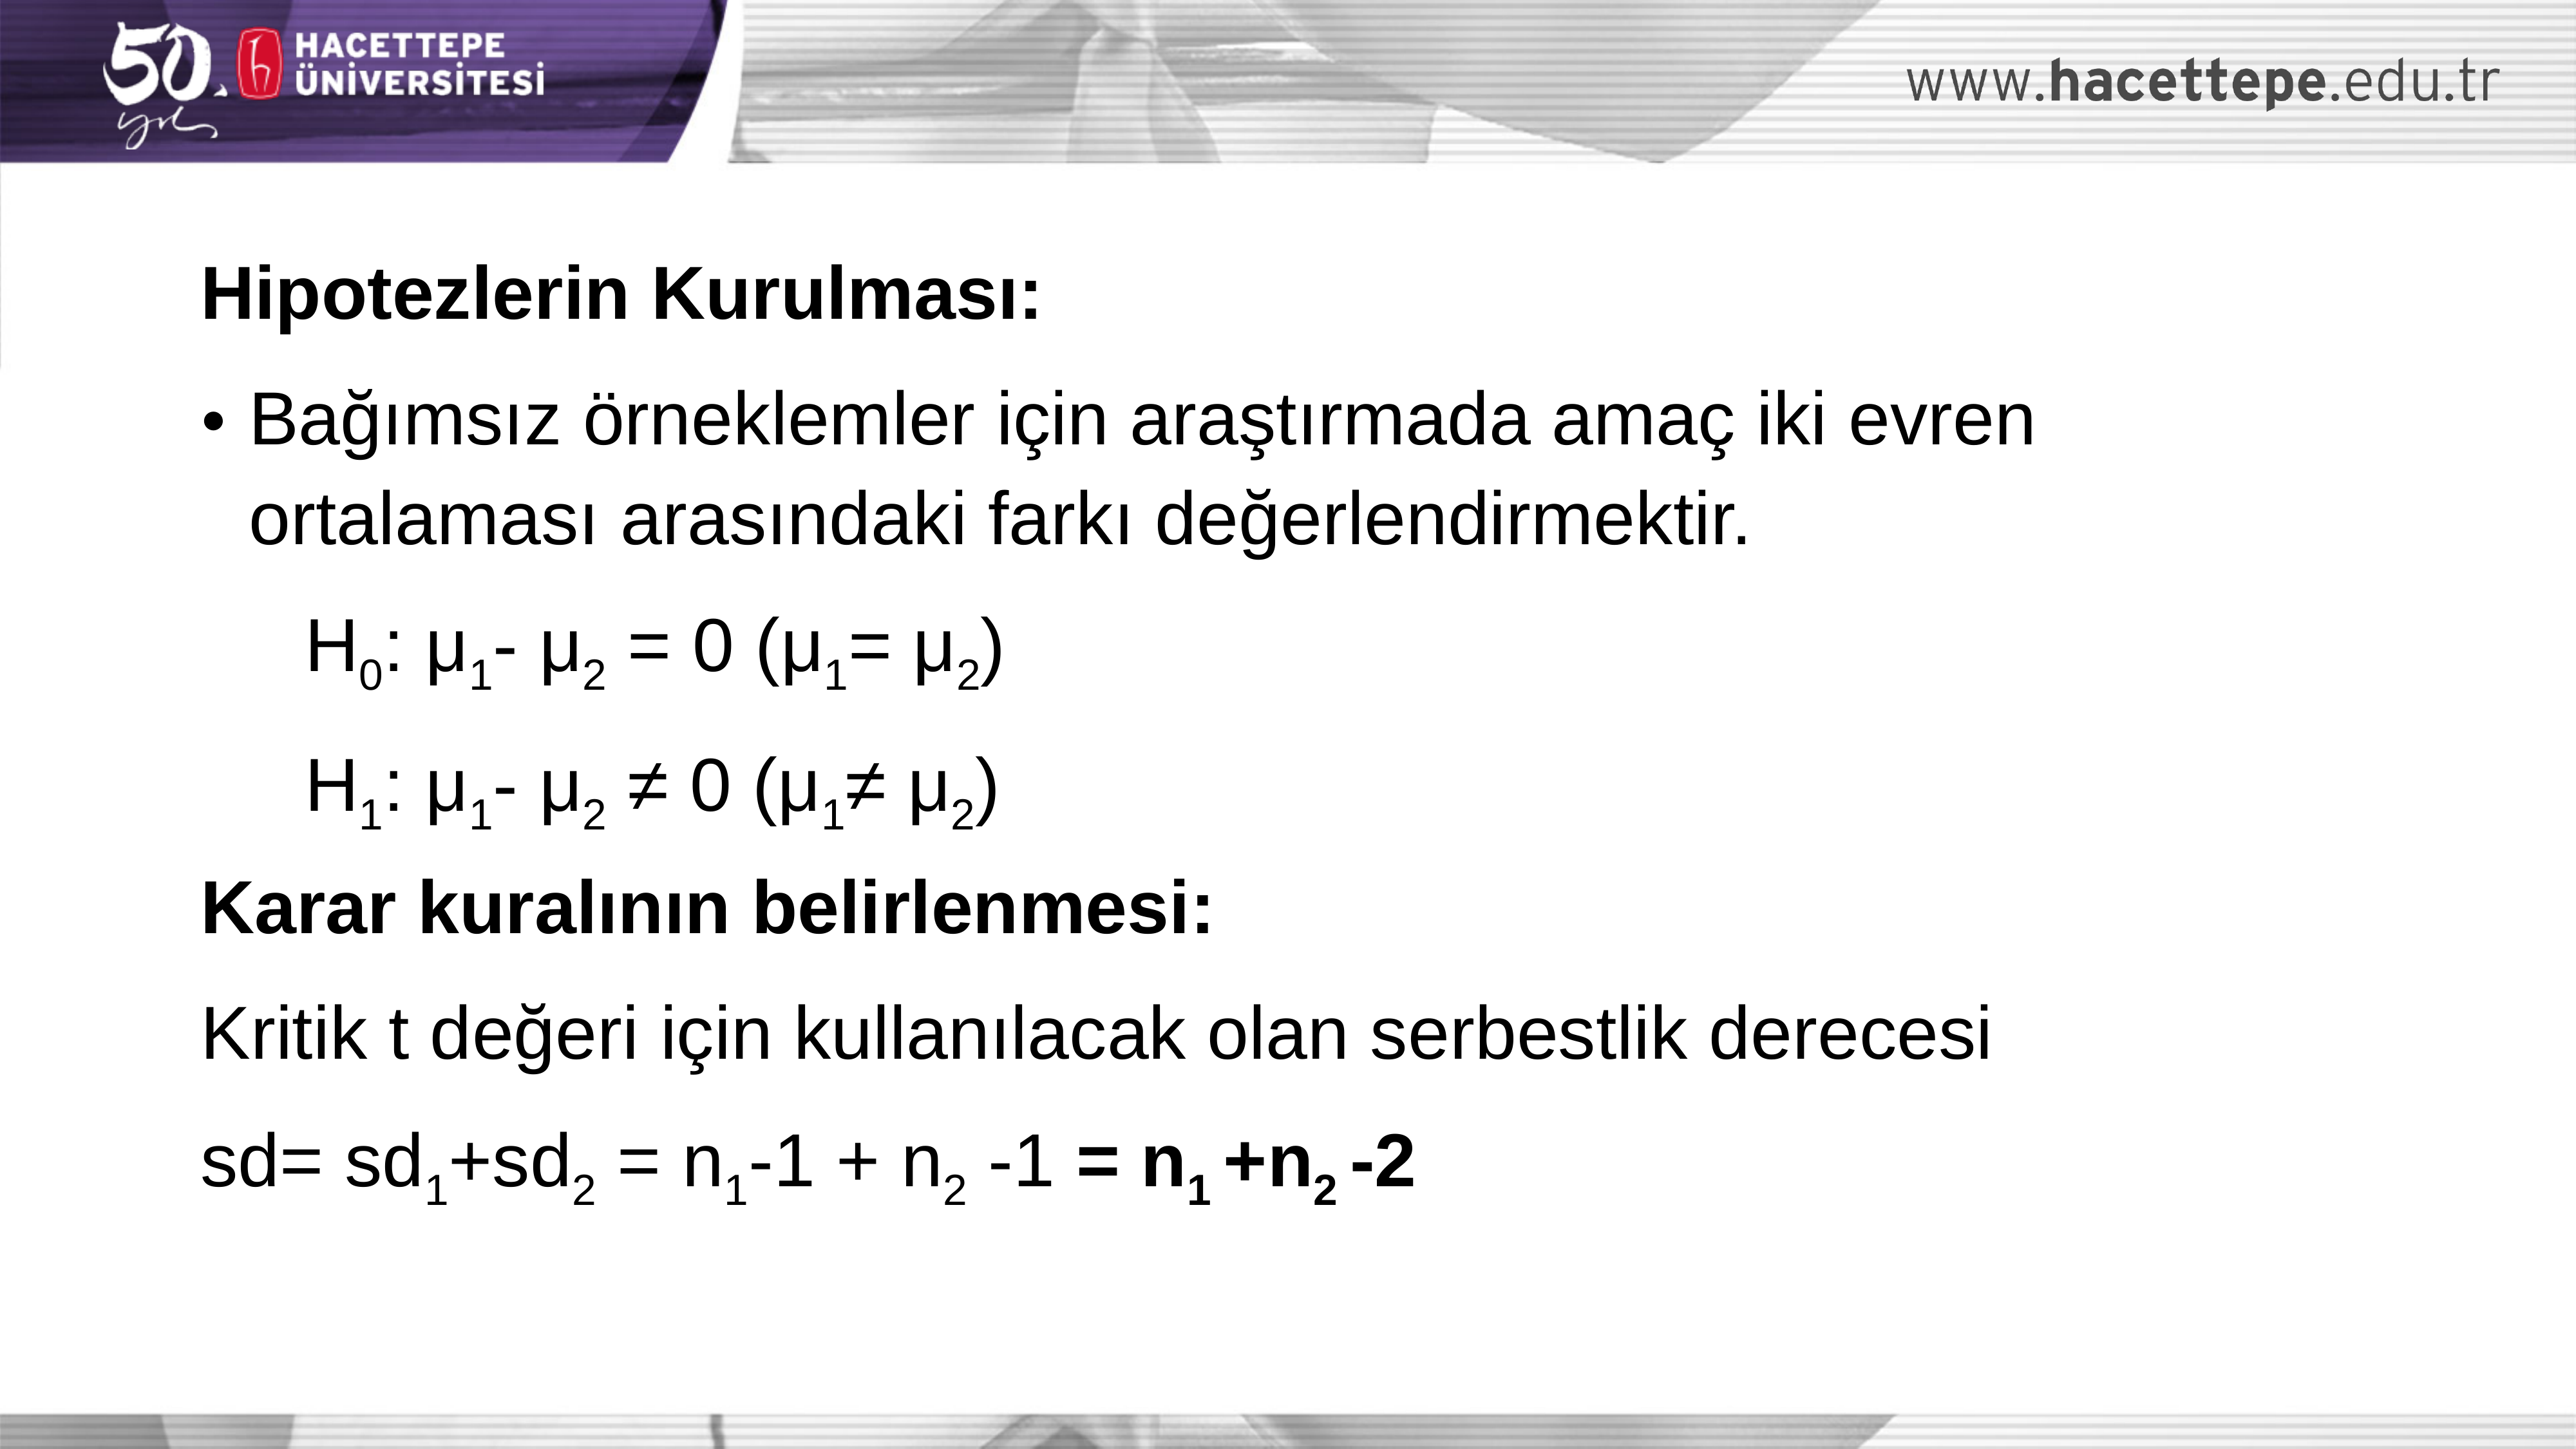

Hipotezlerin Kurulması:
Bağımsız örneklemler için araştırmada amaç iki evren ortalaması arasındaki farkı değerlendirmektir.
	H0: μ1- μ2 = 0 (μ1= μ2)
	H1: μ1- μ2 ≠ 0 (μ1≠ μ2)
Karar kuralının belirlenmesi:
Kritik t değeri için kullanılacak olan serbestlik derecesi
sd= sd1+sd2 = n1-1 + n2 -1 = n1 +n2 -2